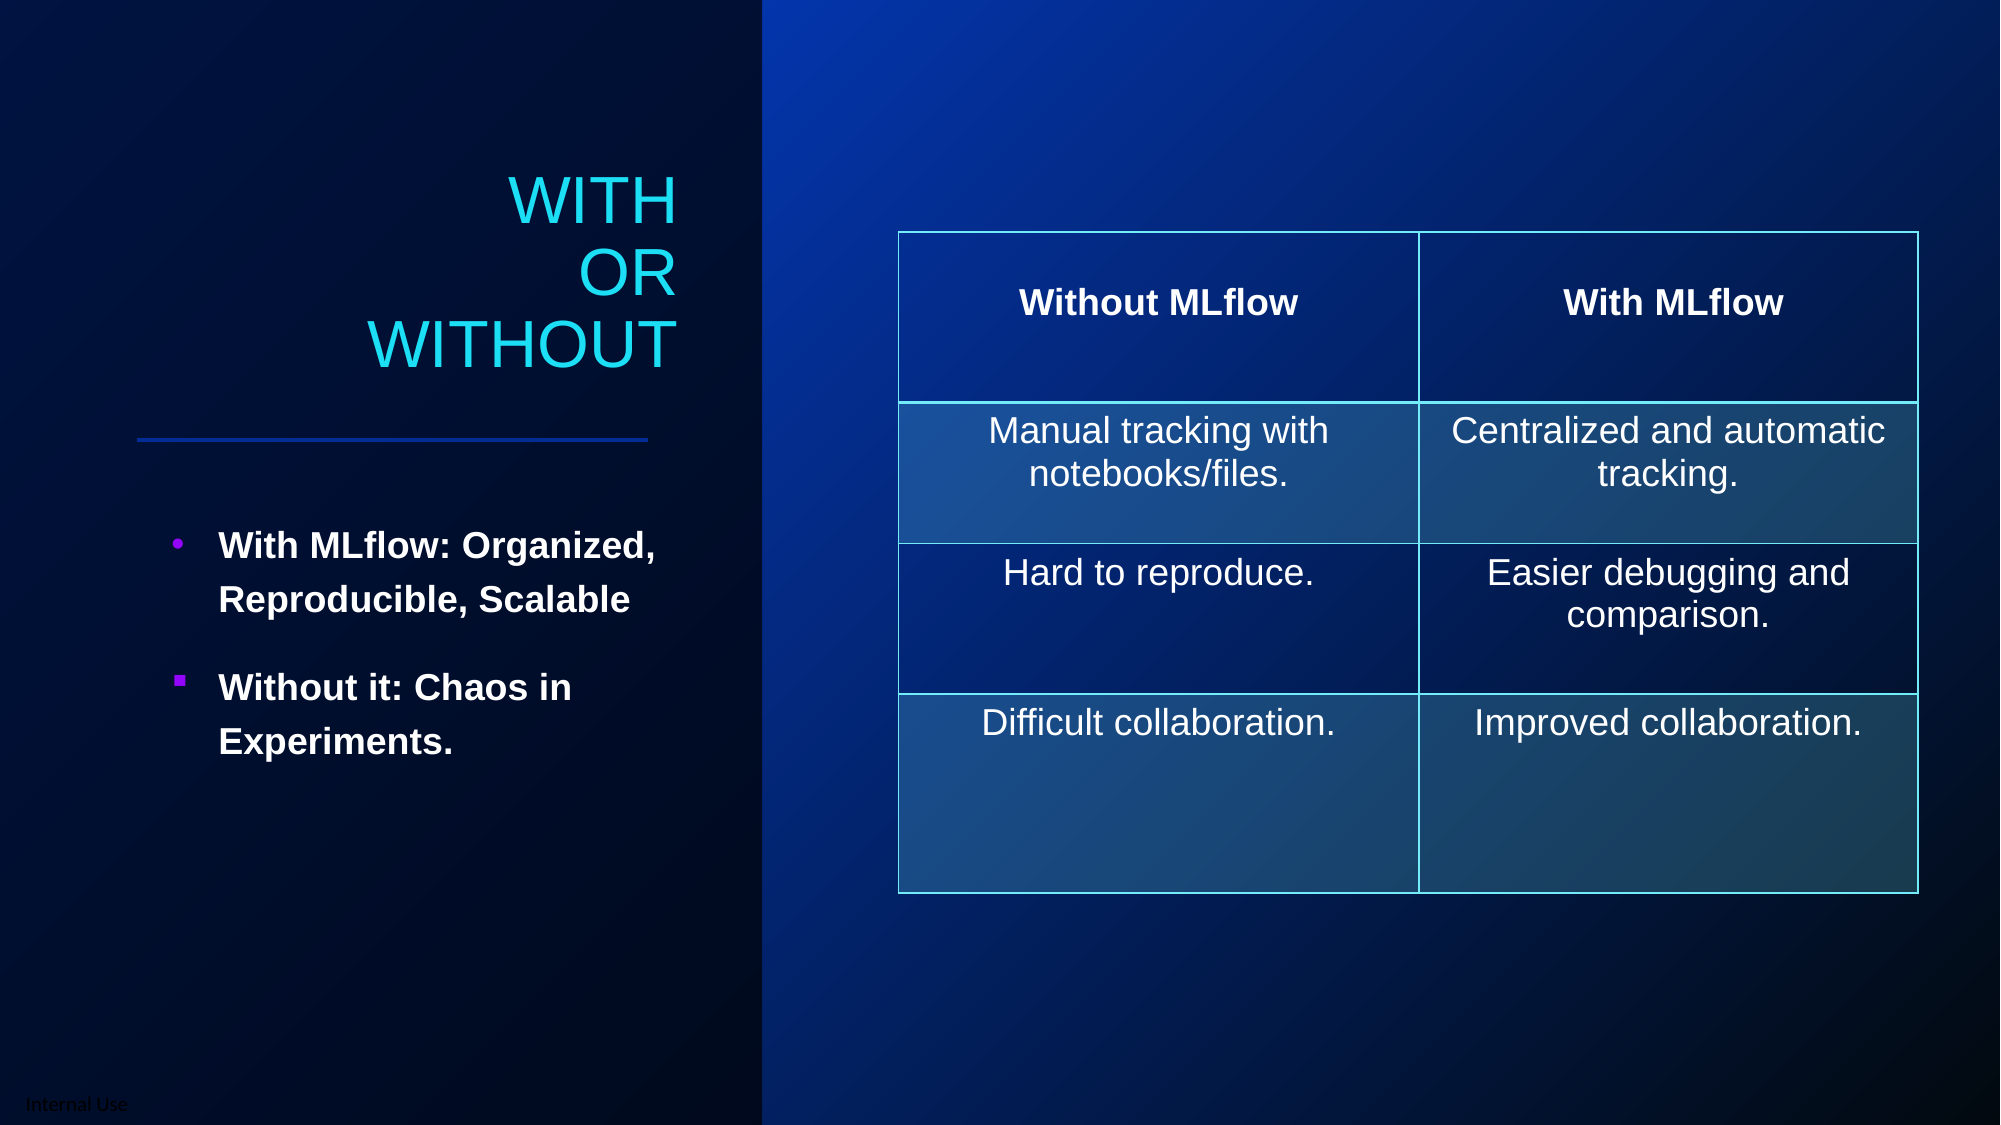

# With or Without
| Without MLflow | With MLflow |
| --- | --- |
| Manual tracking with notebooks/files. | Centralized and automatic tracking. |
| Hard to reproduce. | Easier debugging and comparison. |
| Difficult collaboration. | Improved collaboration. |
With MLflow: Organized, Reproducible, Scalable
Without it: Chaos in Experiments.